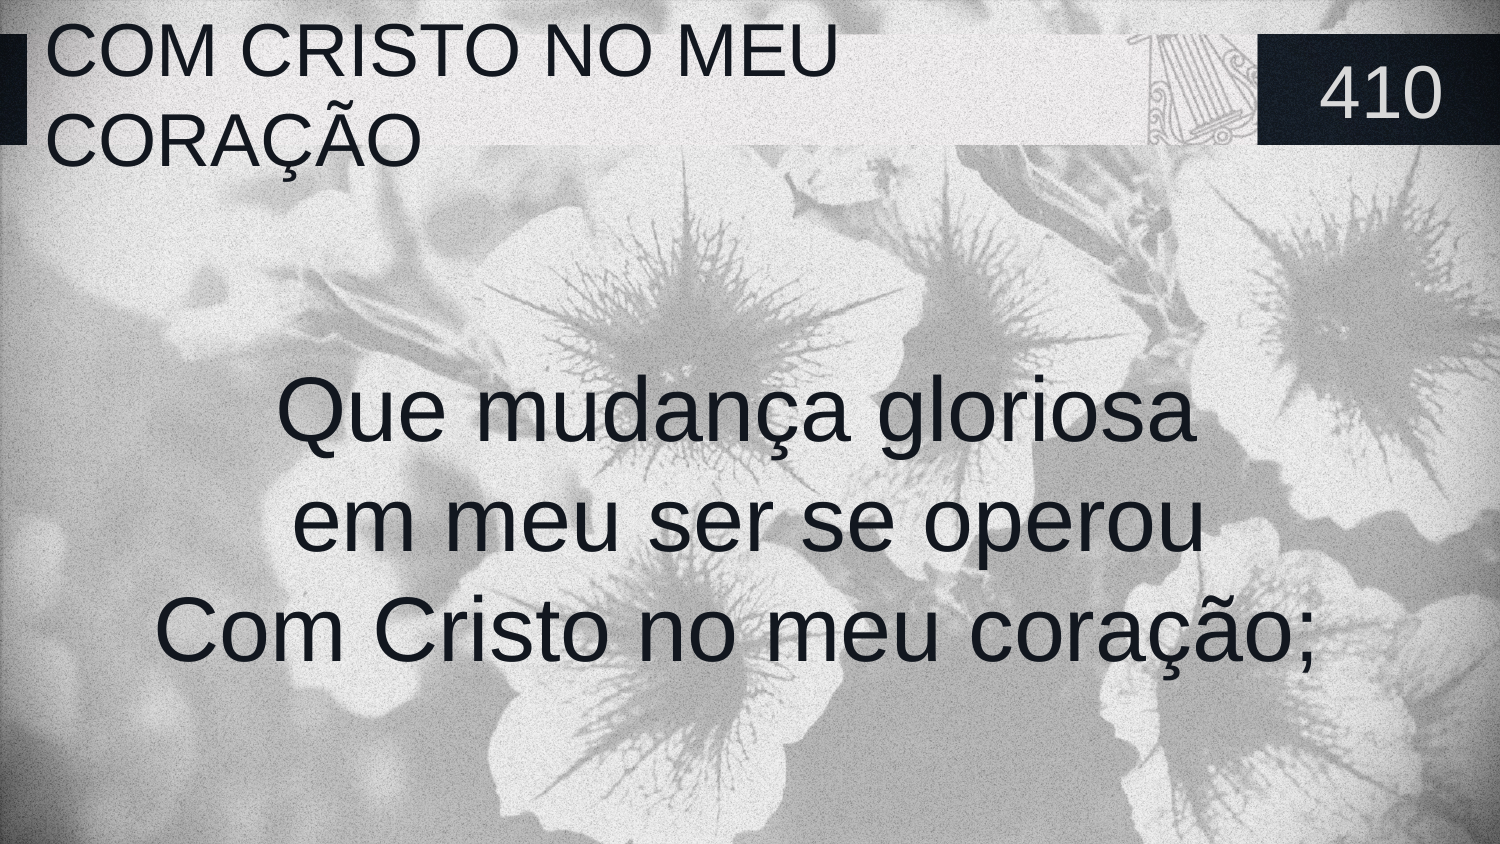

# COM CRISTO NO MEU CORAÇÃO
410
Que mudança gloriosa
em meu ser se operou
Com Cristo no meu coração;